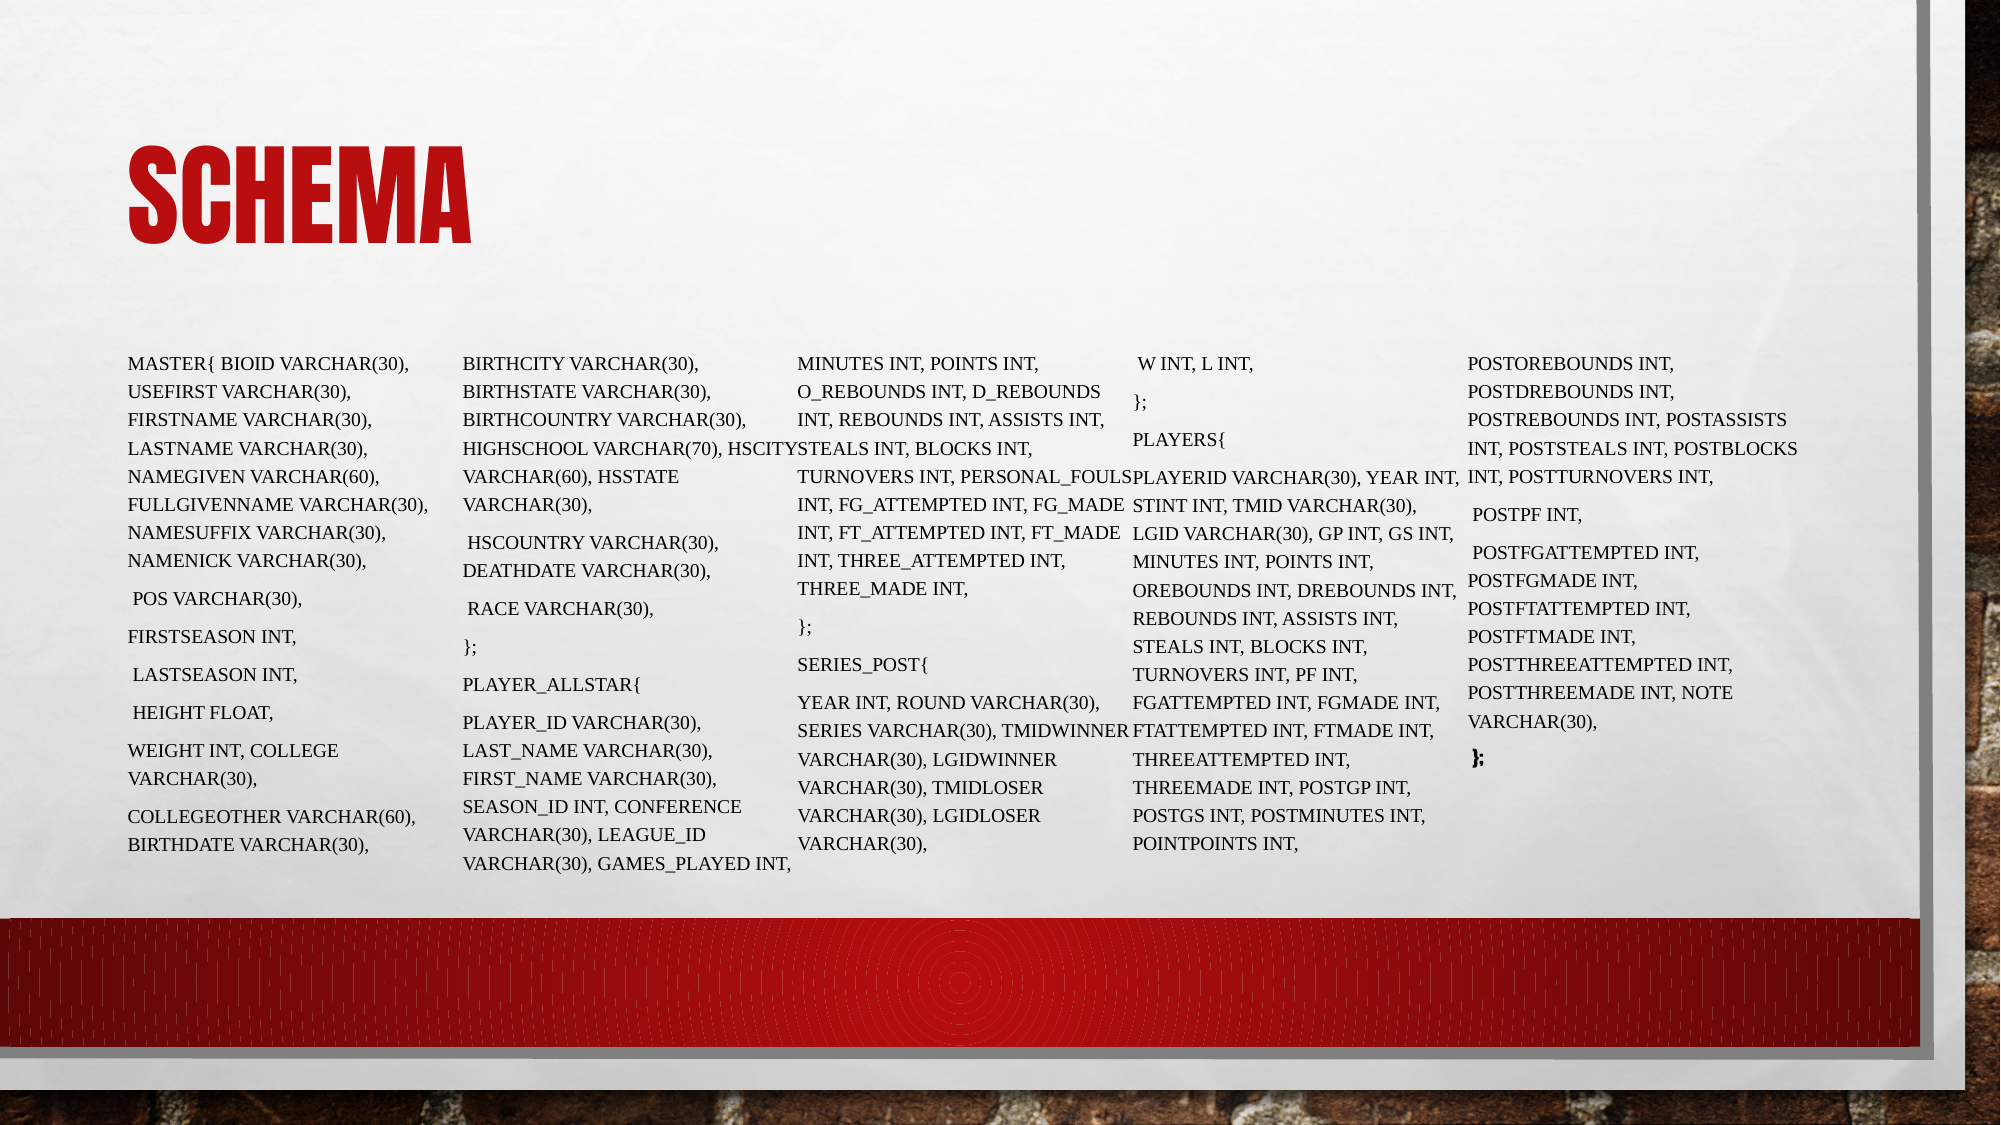

# Schema
master{ bioID VARCHAR(30), useFirst VARCHAR(30), firstName VARCHAR(30), lastName VARCHAR(30), nameGiven VARCHAR(60), fullGivenName VARCHAR(30), nameSuffix VARCHAR(30), nameNick VARCHAR(30),
 pos VARCHAR(30),
firstseason INT,
 lastseason INT,
 height FLOAT,
weight INT, college VARCHAR(30),
collegeOther VARCHAR(60), birthDate VARCHAR(30), birthCity VARCHAR(30), birthState VARCHAR(30), birthCountry VARCHAR(30), highSchool VARCHAR(70), hsCity VARCHAR(60), hsState VARCHAR(30),
 hsCountry VARCHAR(30), deathDate VARCHAR(30),
 race VARCHAR(30),
};
player_allstar{
player_id VARCHAR(30), last_name VARCHAR(30), first_name VARCHAR(30), season_id INT, conference VARCHAR(30), league_id VARCHAR(30), games_played INT, minutes INT, points INT, o_rebounds INT, d_rebounds INT, rebounds INT, assists INT, steals INT, blocks INT, turnovers INT, personal_fouls INT, fg_attempted INT, fg_made INT, ft_attempted INT, ft_made INT, three_attempted INT, three_made INT,
};
series_post{
year INT, round VARCHAR(30), series VARCHAR(30), tmIDWinner VARCHAR(30), lgIDWinner VARCHAR(30), tmIDLoser VARCHAR(30), lgIDLoser VARCHAR(30),
 W INT, L INT,
};
players{
playerID VARCHAR(30), year INT, stint INT, tmID VARCHAR(30), lgID VARCHAR(30), GP INT, GS INT, minutes INT, points INT, oRebounds INT, dRebounds INT, rebounds INT, assists INT, steals INT, blocks INT, turnovers INT, PF INT, fgAttempted INT, fgMade INT, ftAttempted INT, ftMade INT, threeAttempted INT, threeMade INT, PostGP INT, PostGS INT, PostMinutes INT, pointPoints INT, PostoRebounds INT, PostdRebounds INT, PostRebounds INT, PostAssists INT, PostSteals INT, PostBlocks INT, PostTurnovers INT,
 PostPF INT,
 PostfgAttempted INT, PostfgMade INT, PostftAttempted INT, PostftMade INT, PostthreeAttempted INT, PostthreeMade INT, note VARCHAR(30),
 };